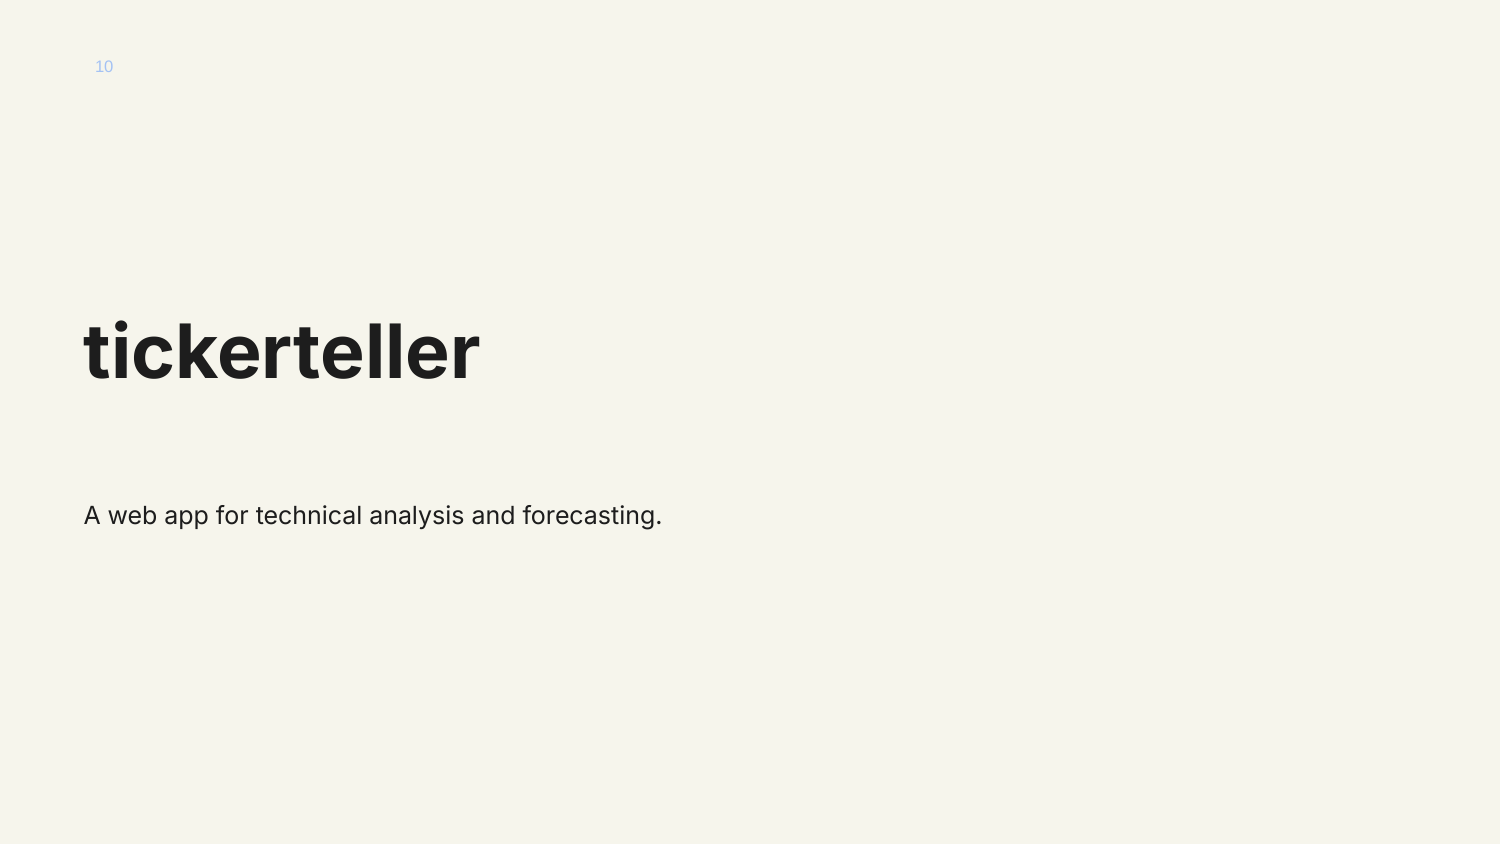

# tickerteller
A web app for technical analysis and forecasting.